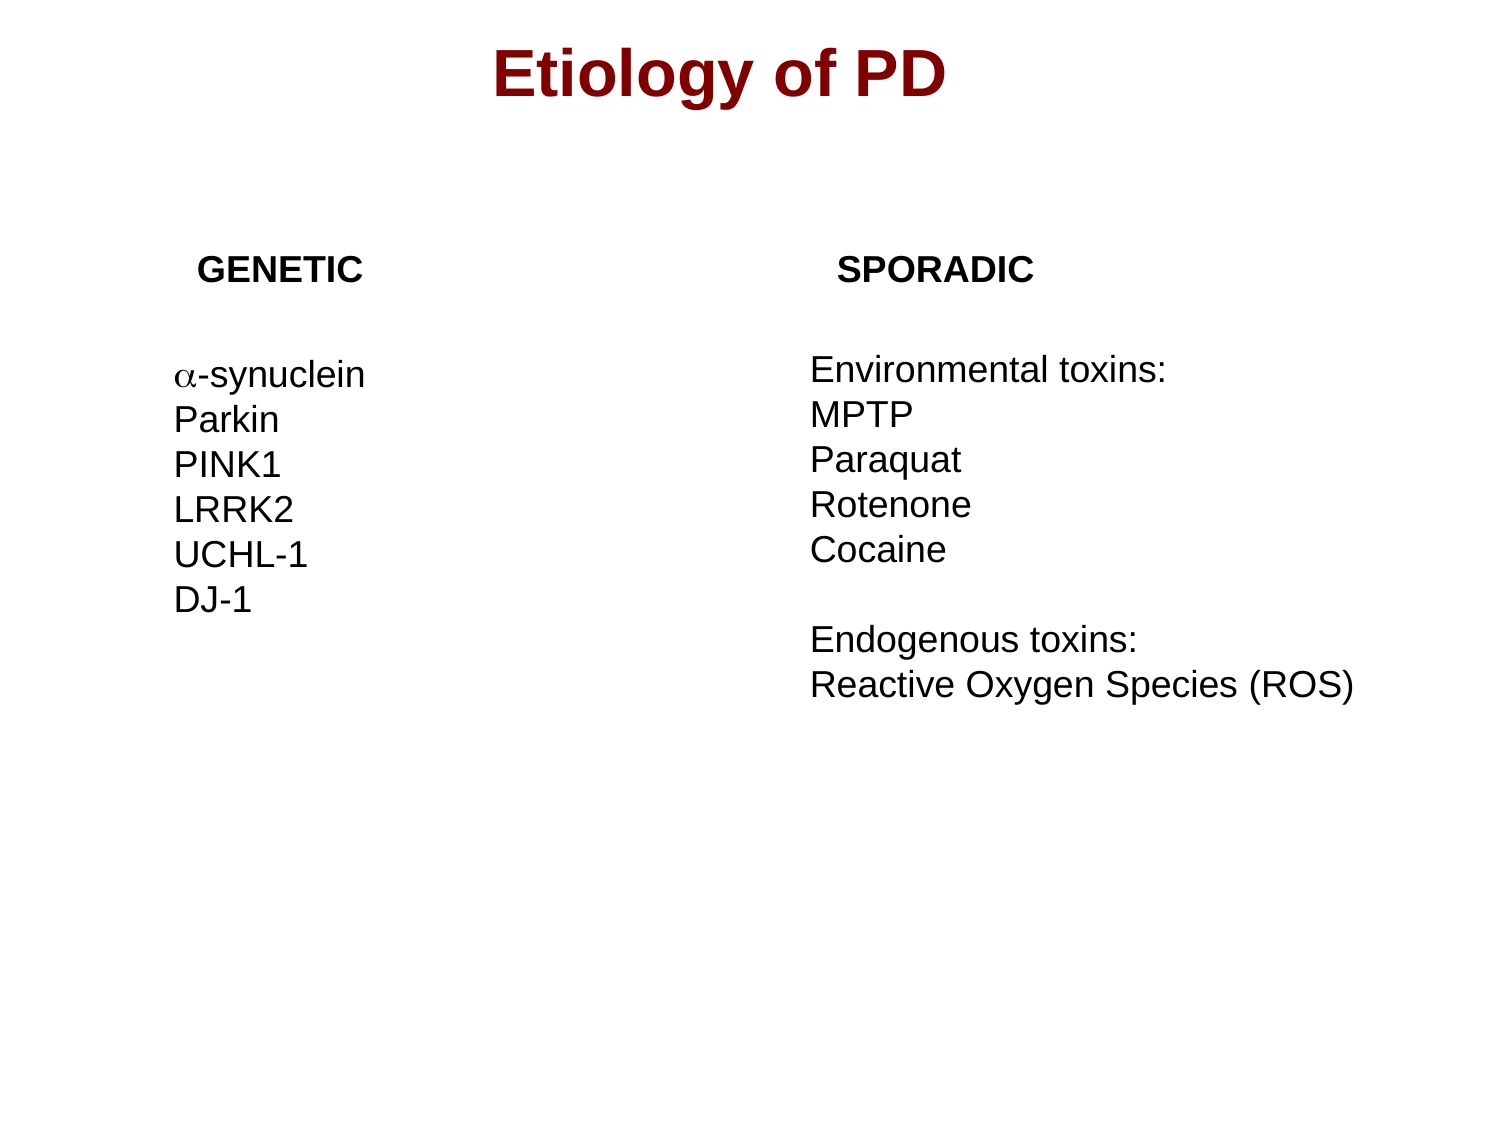

Etiology of PD
GENETIC
SPORADIC
Environmental toxins:
MPTP
Paraquat
Rotenone
Cocaine

Endogenous toxins:
Reactive Oxygen Species (ROS)
α-synuclein
Parkin
PINK1
LRRK2
UCHL-1
DJ-1